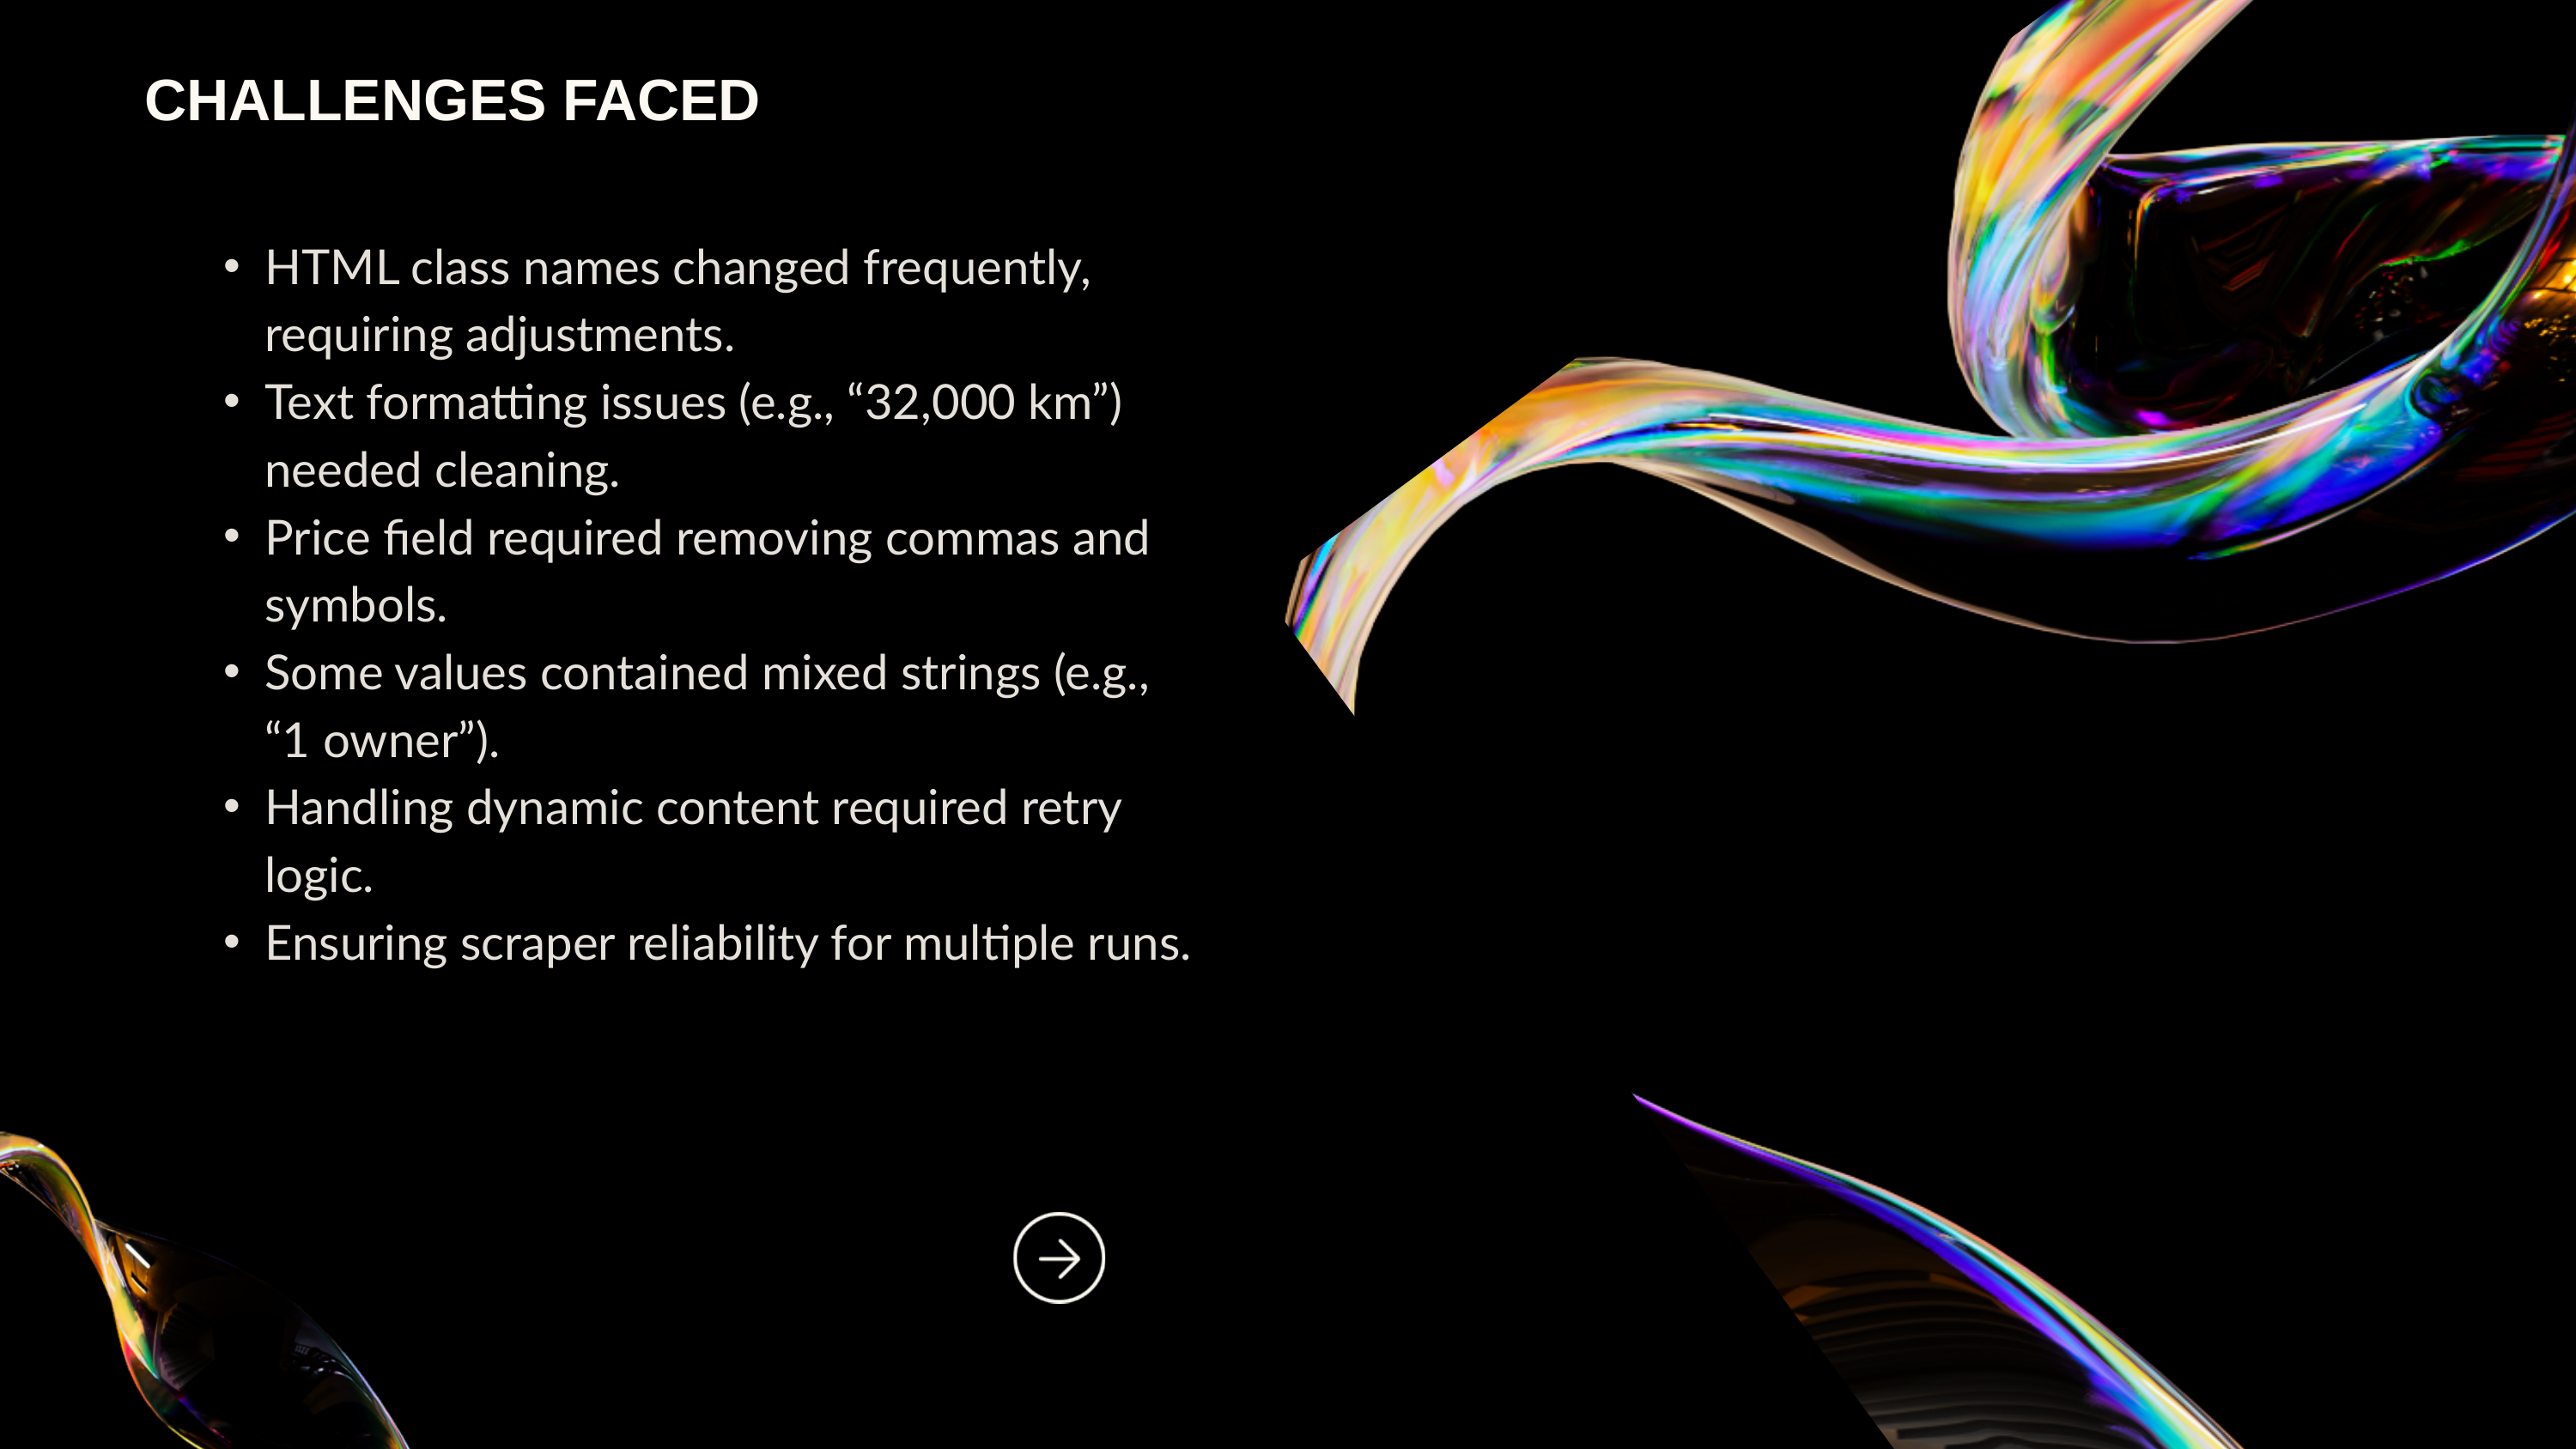

CHALLENGES FACED

HTML class names changed frequently, requiring adjustments.
Text formatting issues (e.g., “32,000 km”) needed cleaning.
Price field required removing commas and symbols.
Some values contained mixed strings (e.g., “1 owner”).
Handling dynamic content required retry logic.
Ensuring scraper reliability for multiple runs.